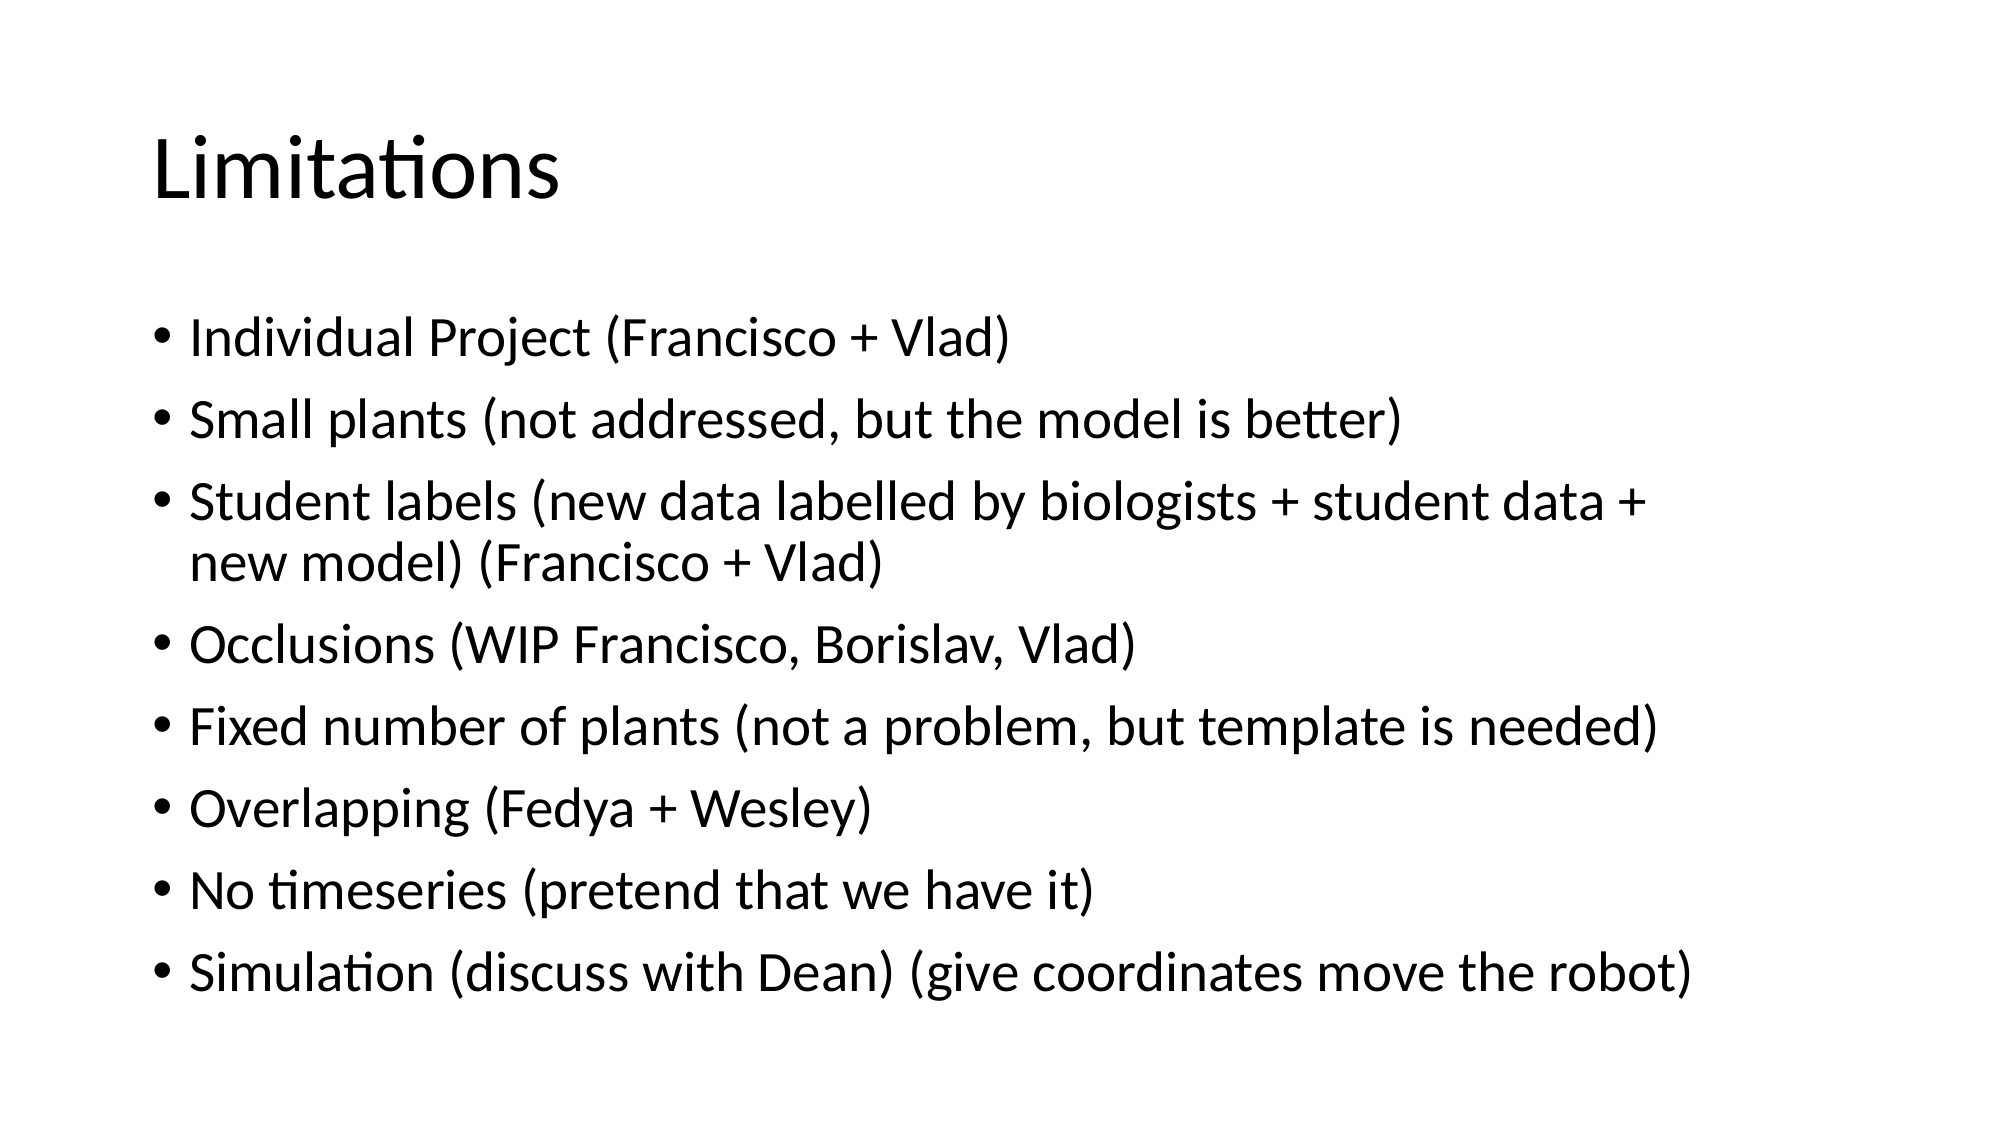

# Limitations
Individual Project (Francisco + Vlad)
Small plants (not addressed, but the model is better)
Student labels (new data labelled by biologists + student data + new model) (Francisco + Vlad)
Occlusions (WIP Francisco, Borislav, Vlad)
Fixed number of plants (not a problem, but template is needed)
Overlapping (Fedya + Wesley)
No timeseries (pretend that we have it)
Simulation (discuss with Dean) (give coordinates move the robot)